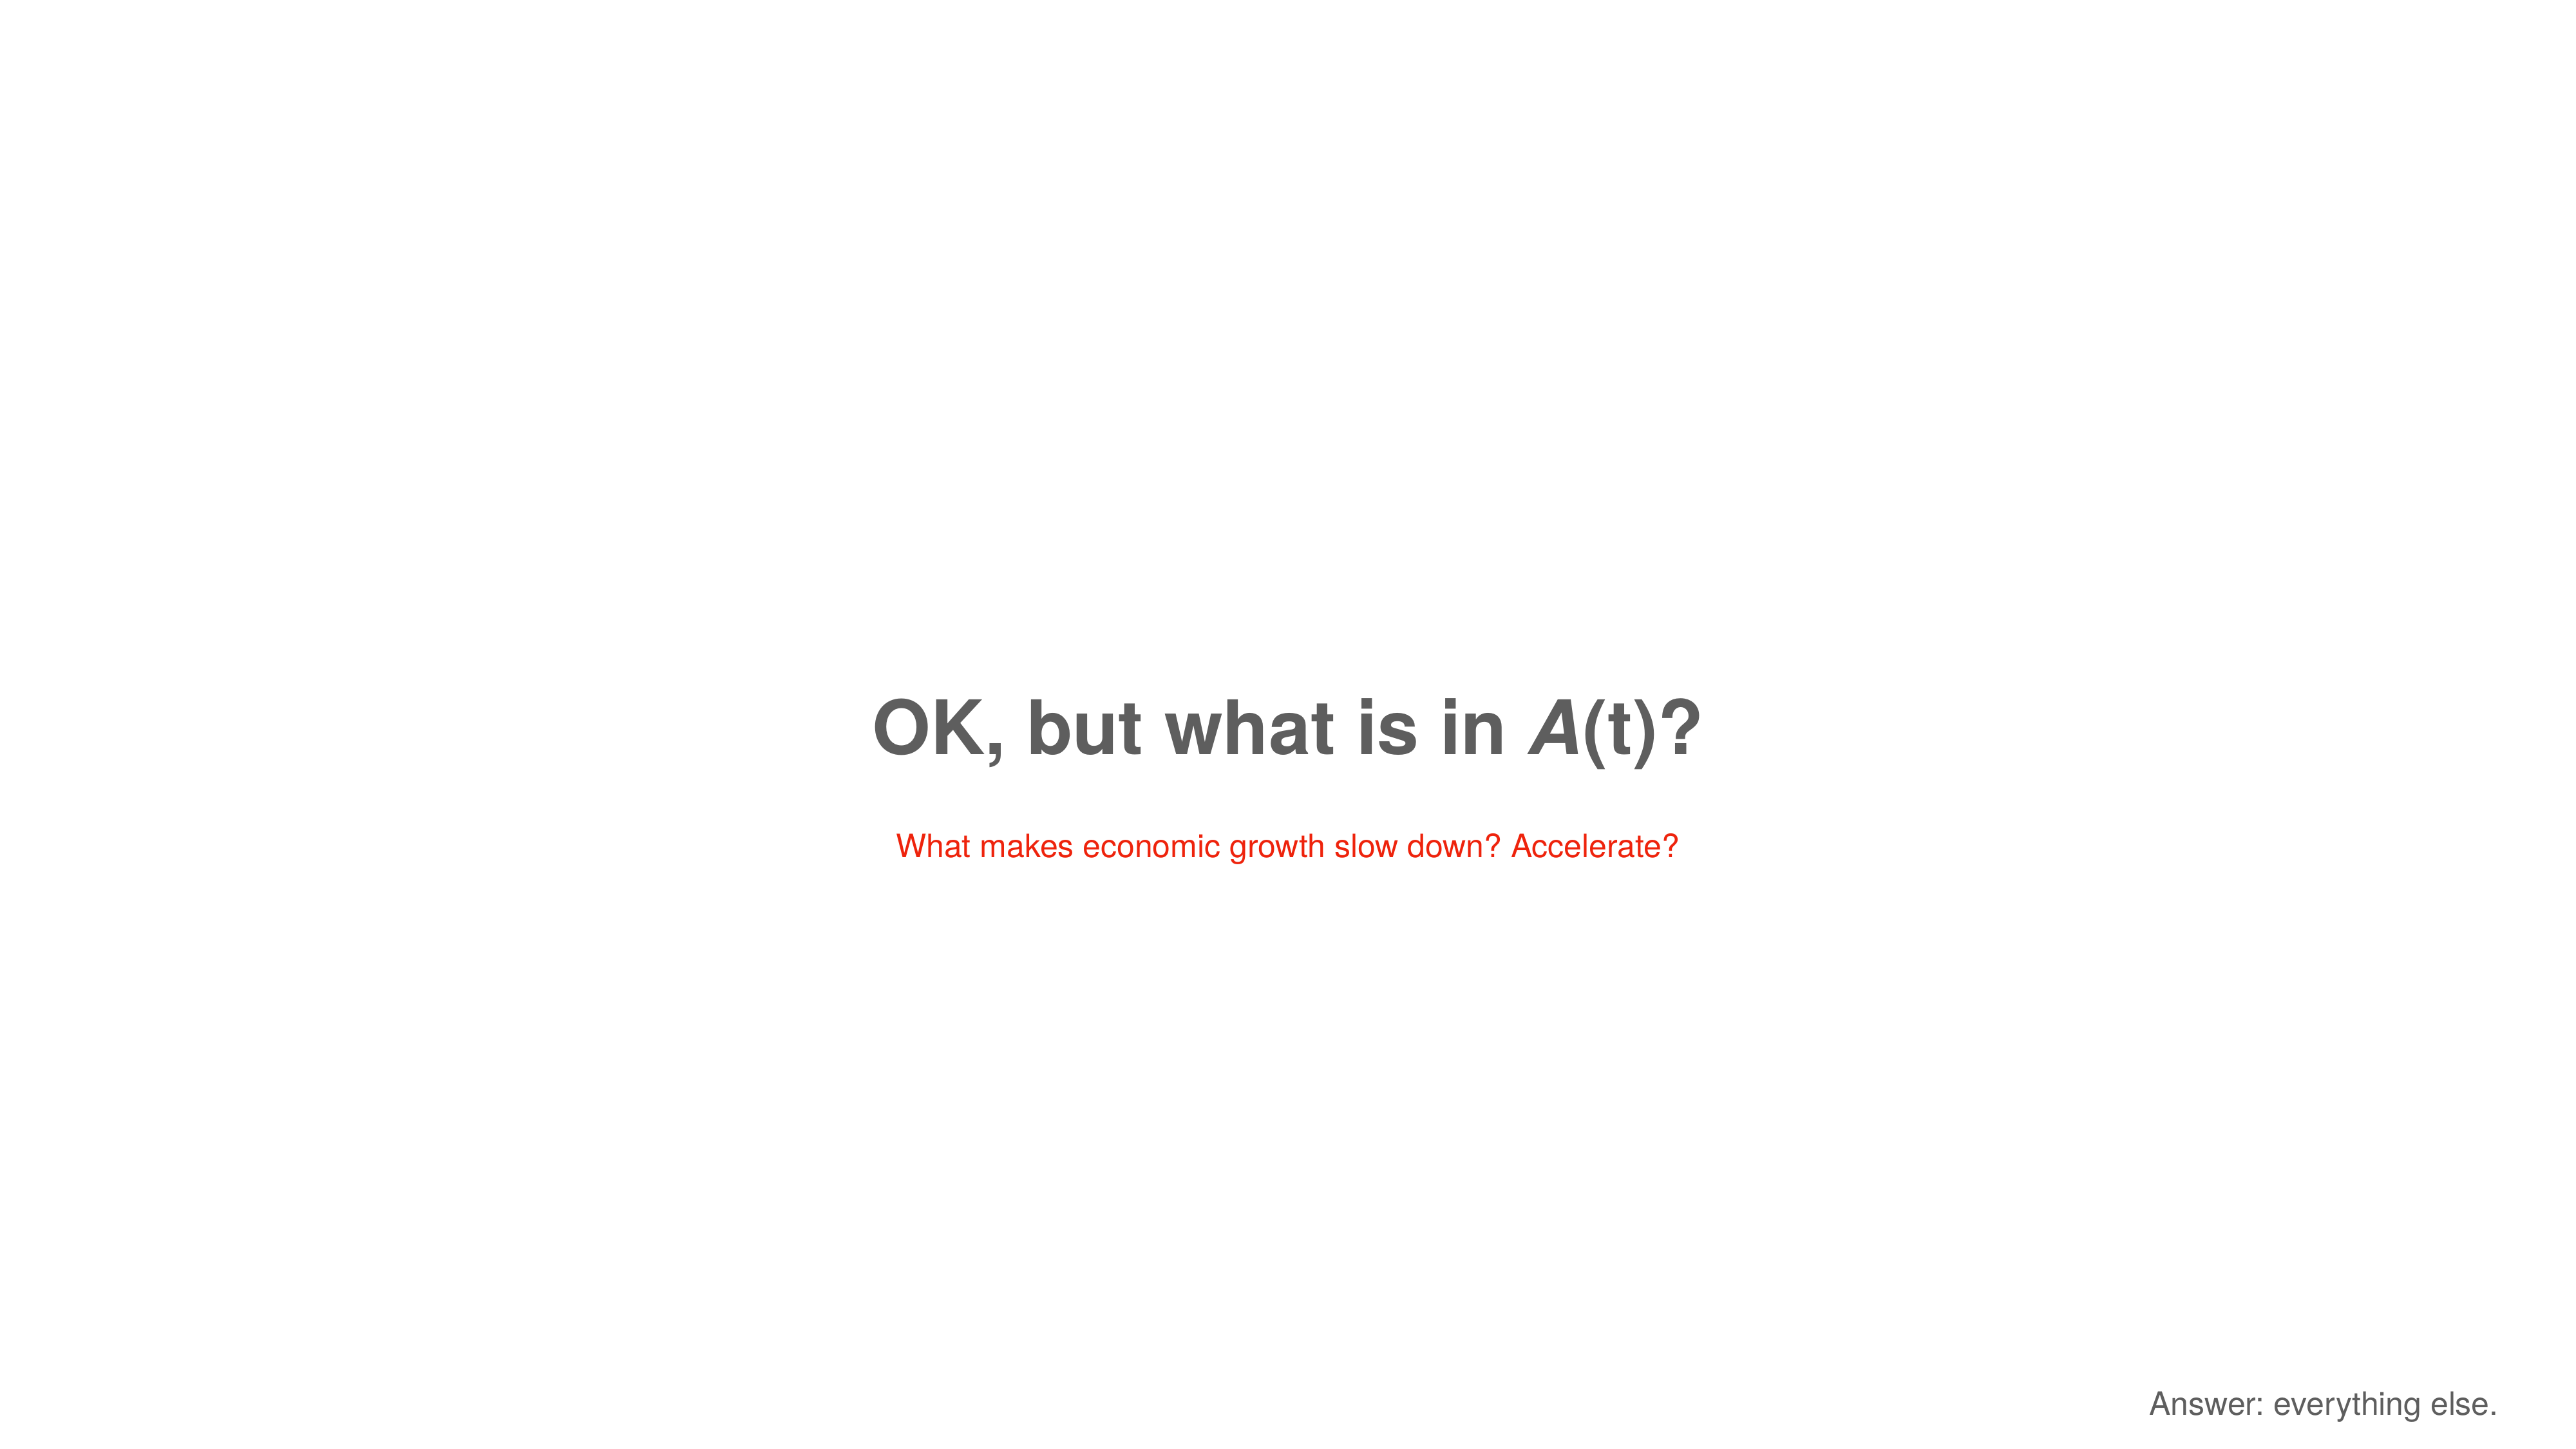

OK, but what is in A(t)?
What makes economic growth slow down? Accelerate?
Answer: everything else.